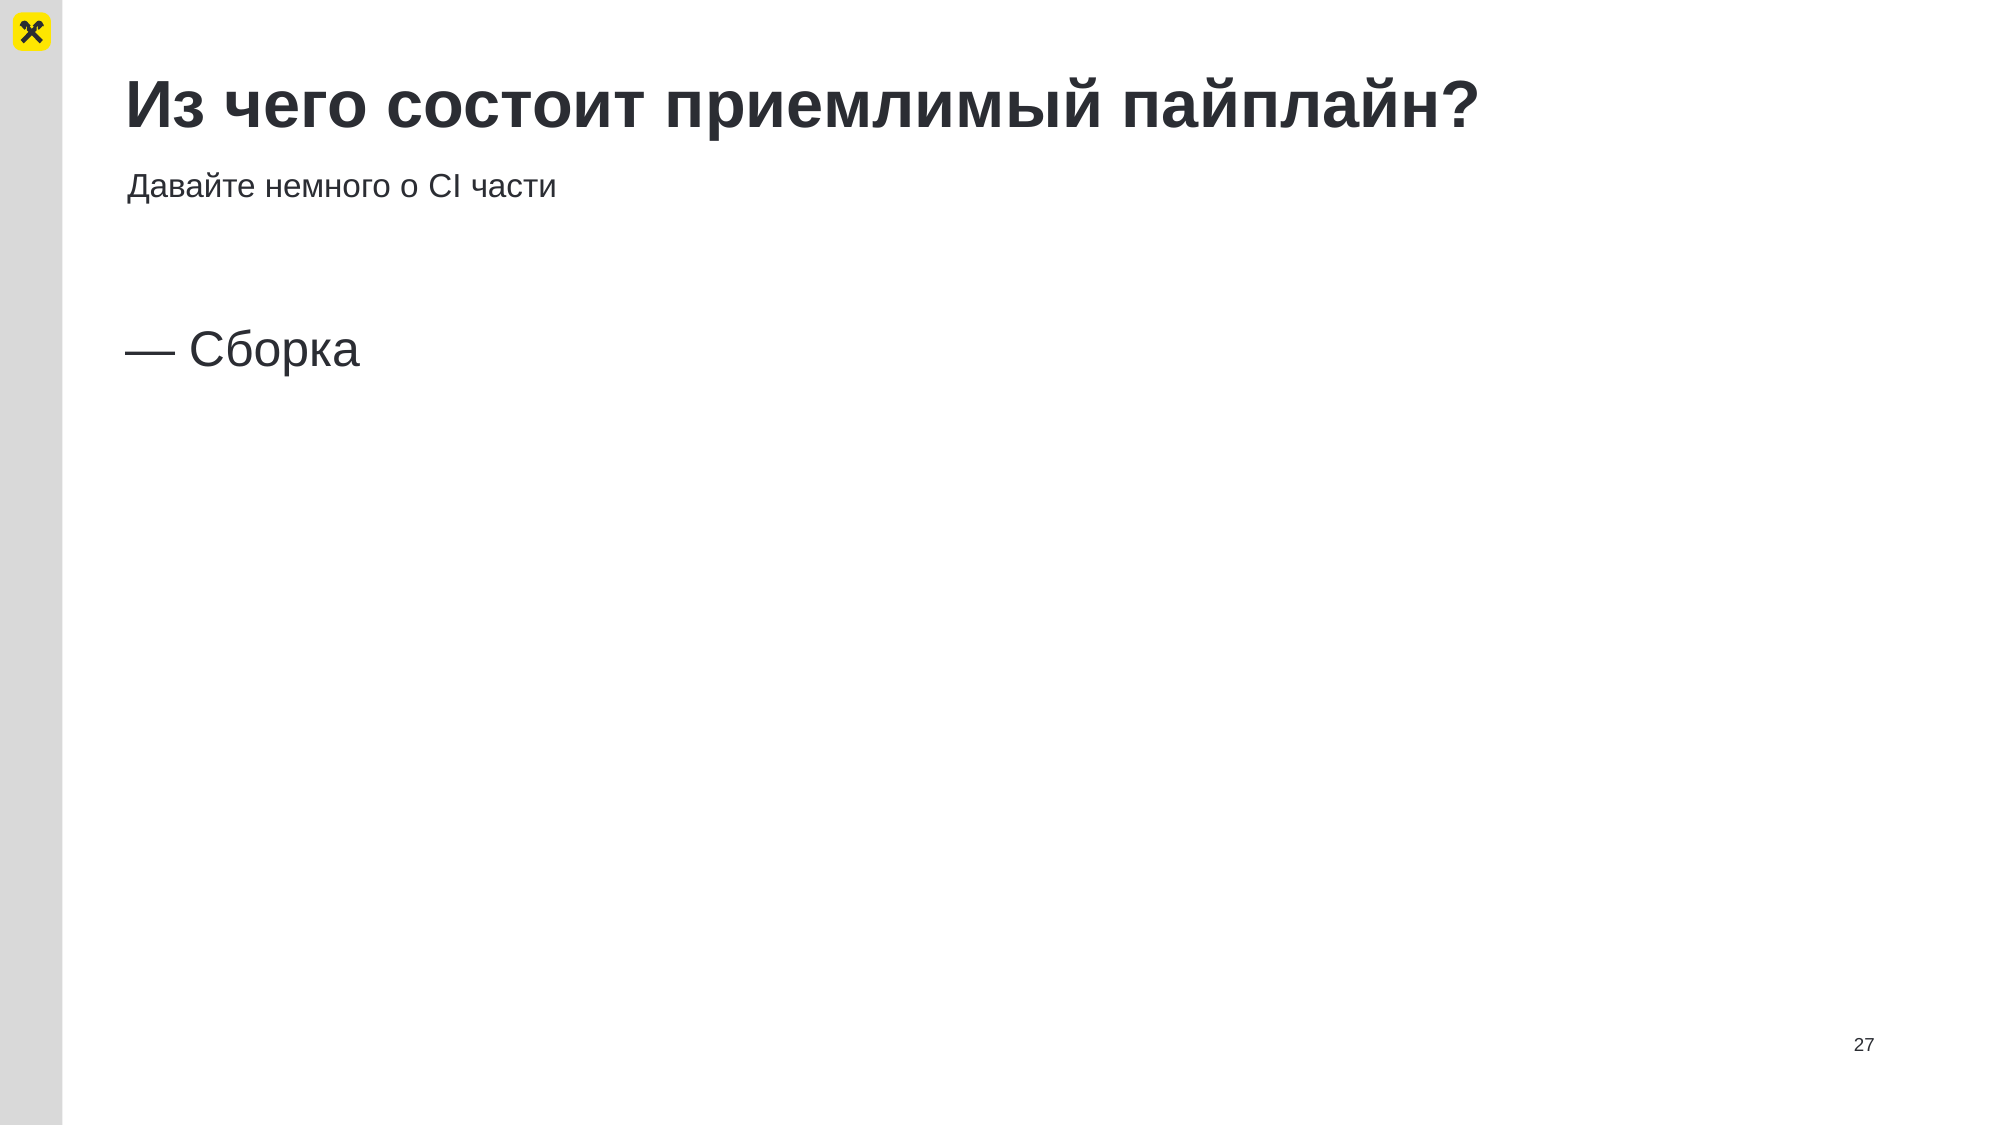

# Из чего состоит приемлимый пайплайн?
Давайте немного о CI части
— Сборка
27